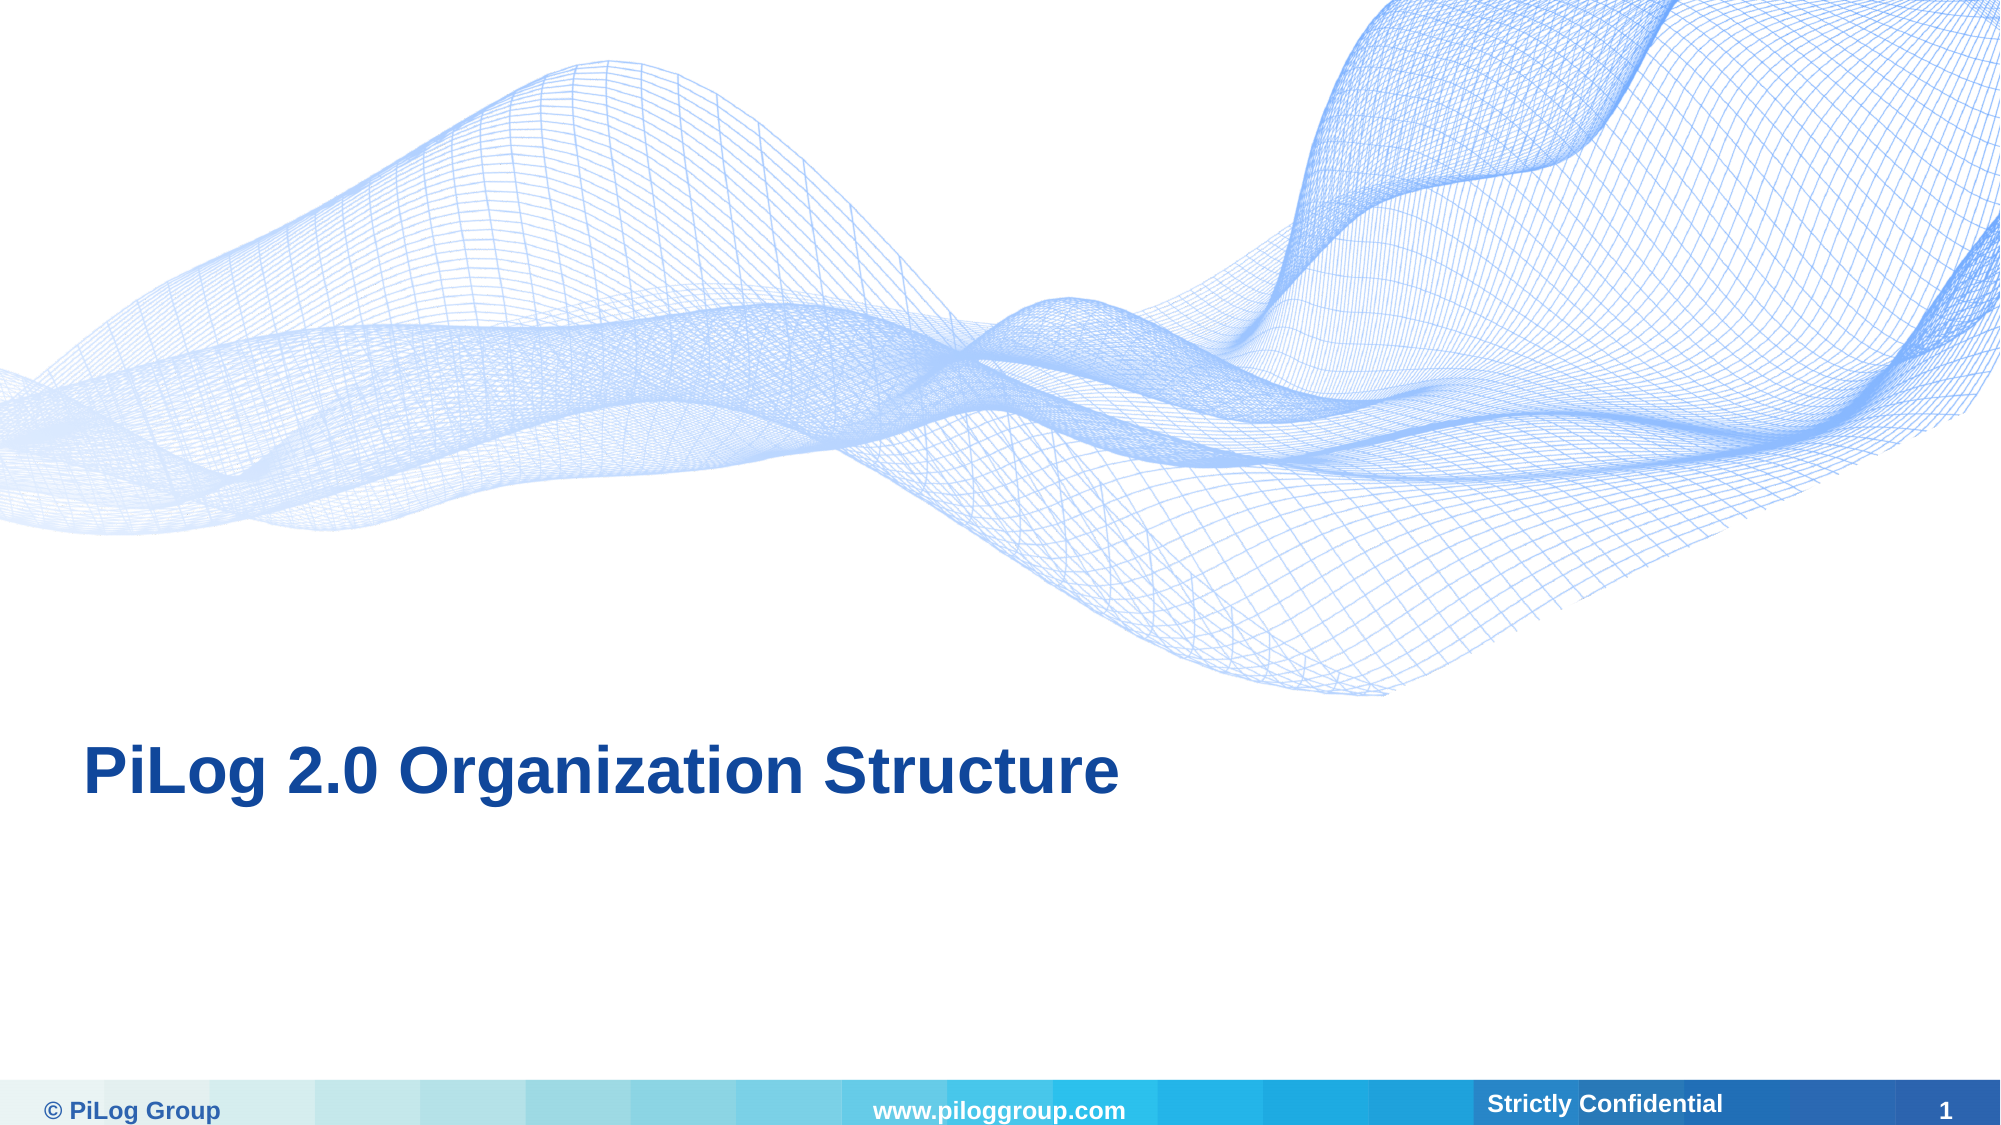

PiLog 2.0 Organization Structure
© PiLog Group
www.piloggroup.com
Strictly Confidential
1